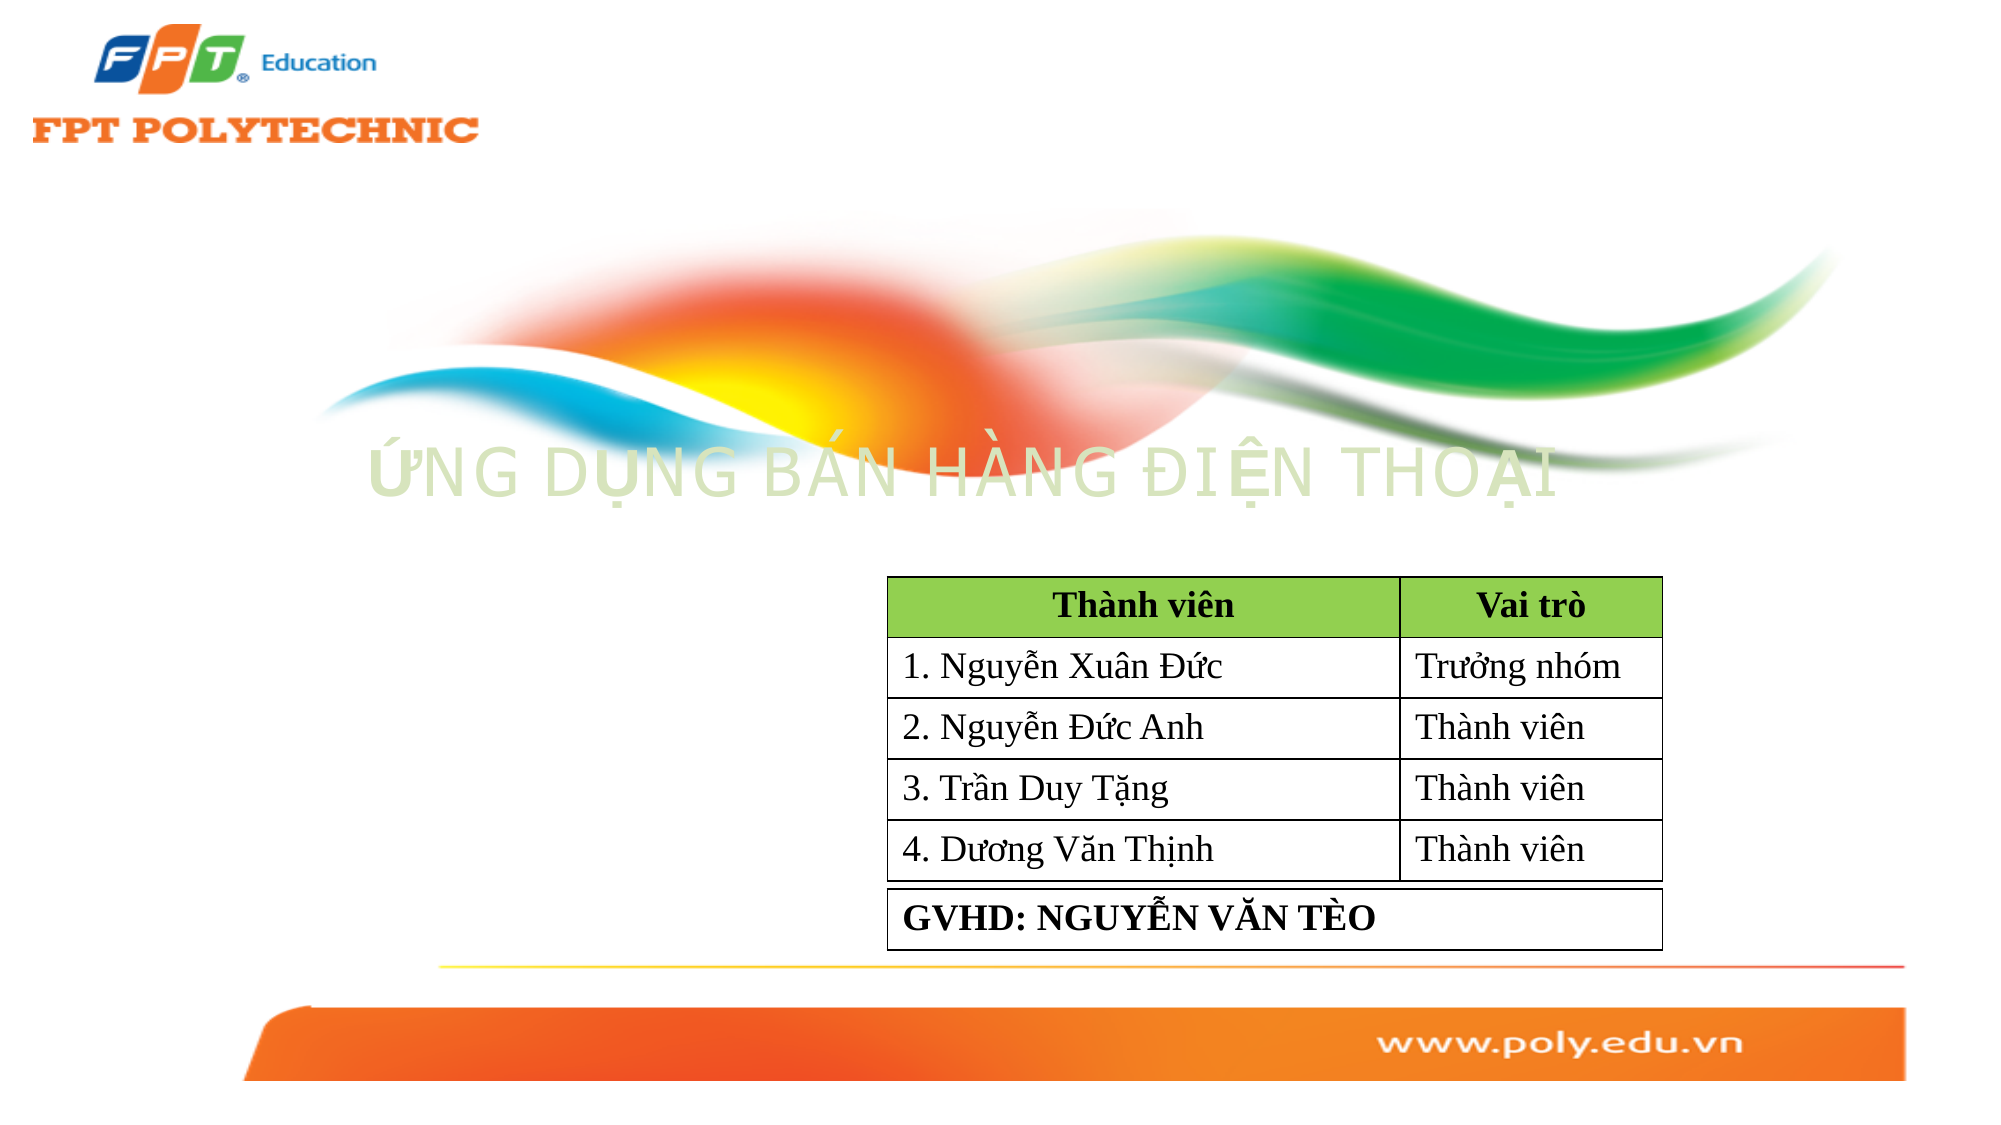

# ỨNG DỤNG BÁN HÀNG ĐIỆN THOẠI
| Thành viên | Vai trò |
| --- | --- |
| 1. Nguyễn Xuân Đức | Trưởng nhóm |
| 2. Nguyễn Đức Anh | Thành viên |
| 3. Trần Duy Tặng | Thành viên |
| 4. Dương Văn Thịnh | Thành viên |
| GVHD: NGUYỄN VĂN TÈO |
| --- |